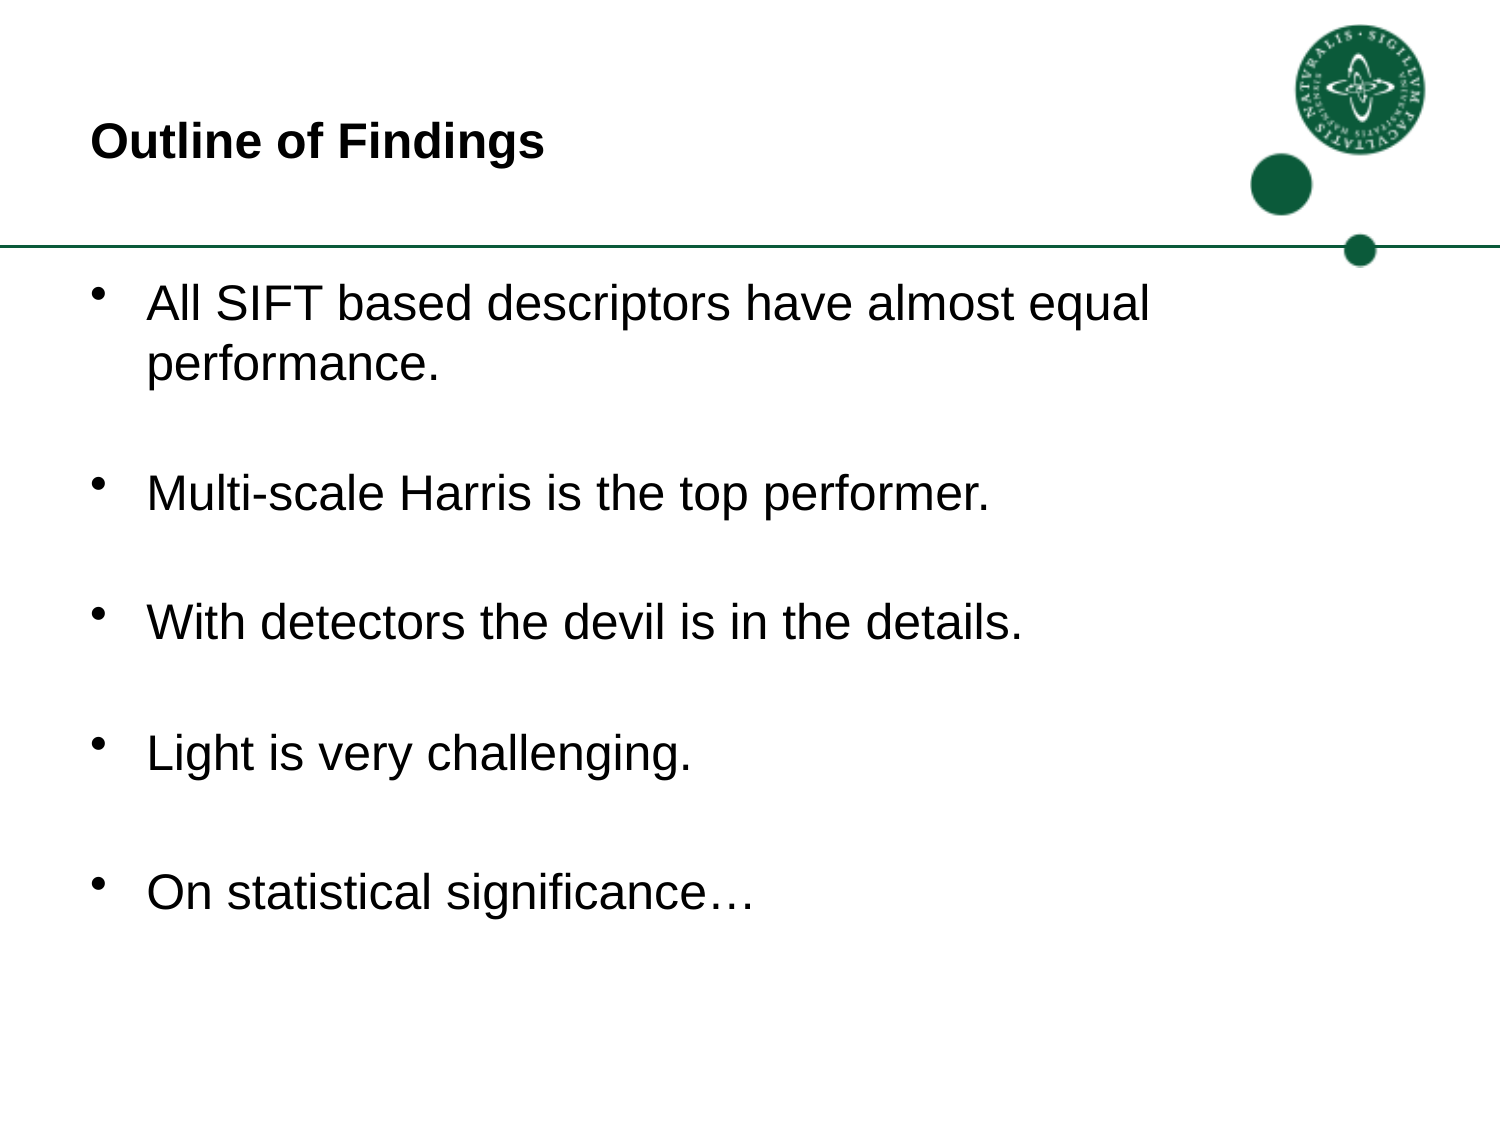

# Outline of Findings
All SIFT based descriptors have almost equal performance.
Multi-scale Harris is the top performer.
With detectors the devil is in the details.
Light is very challenging.

On statistical significance…